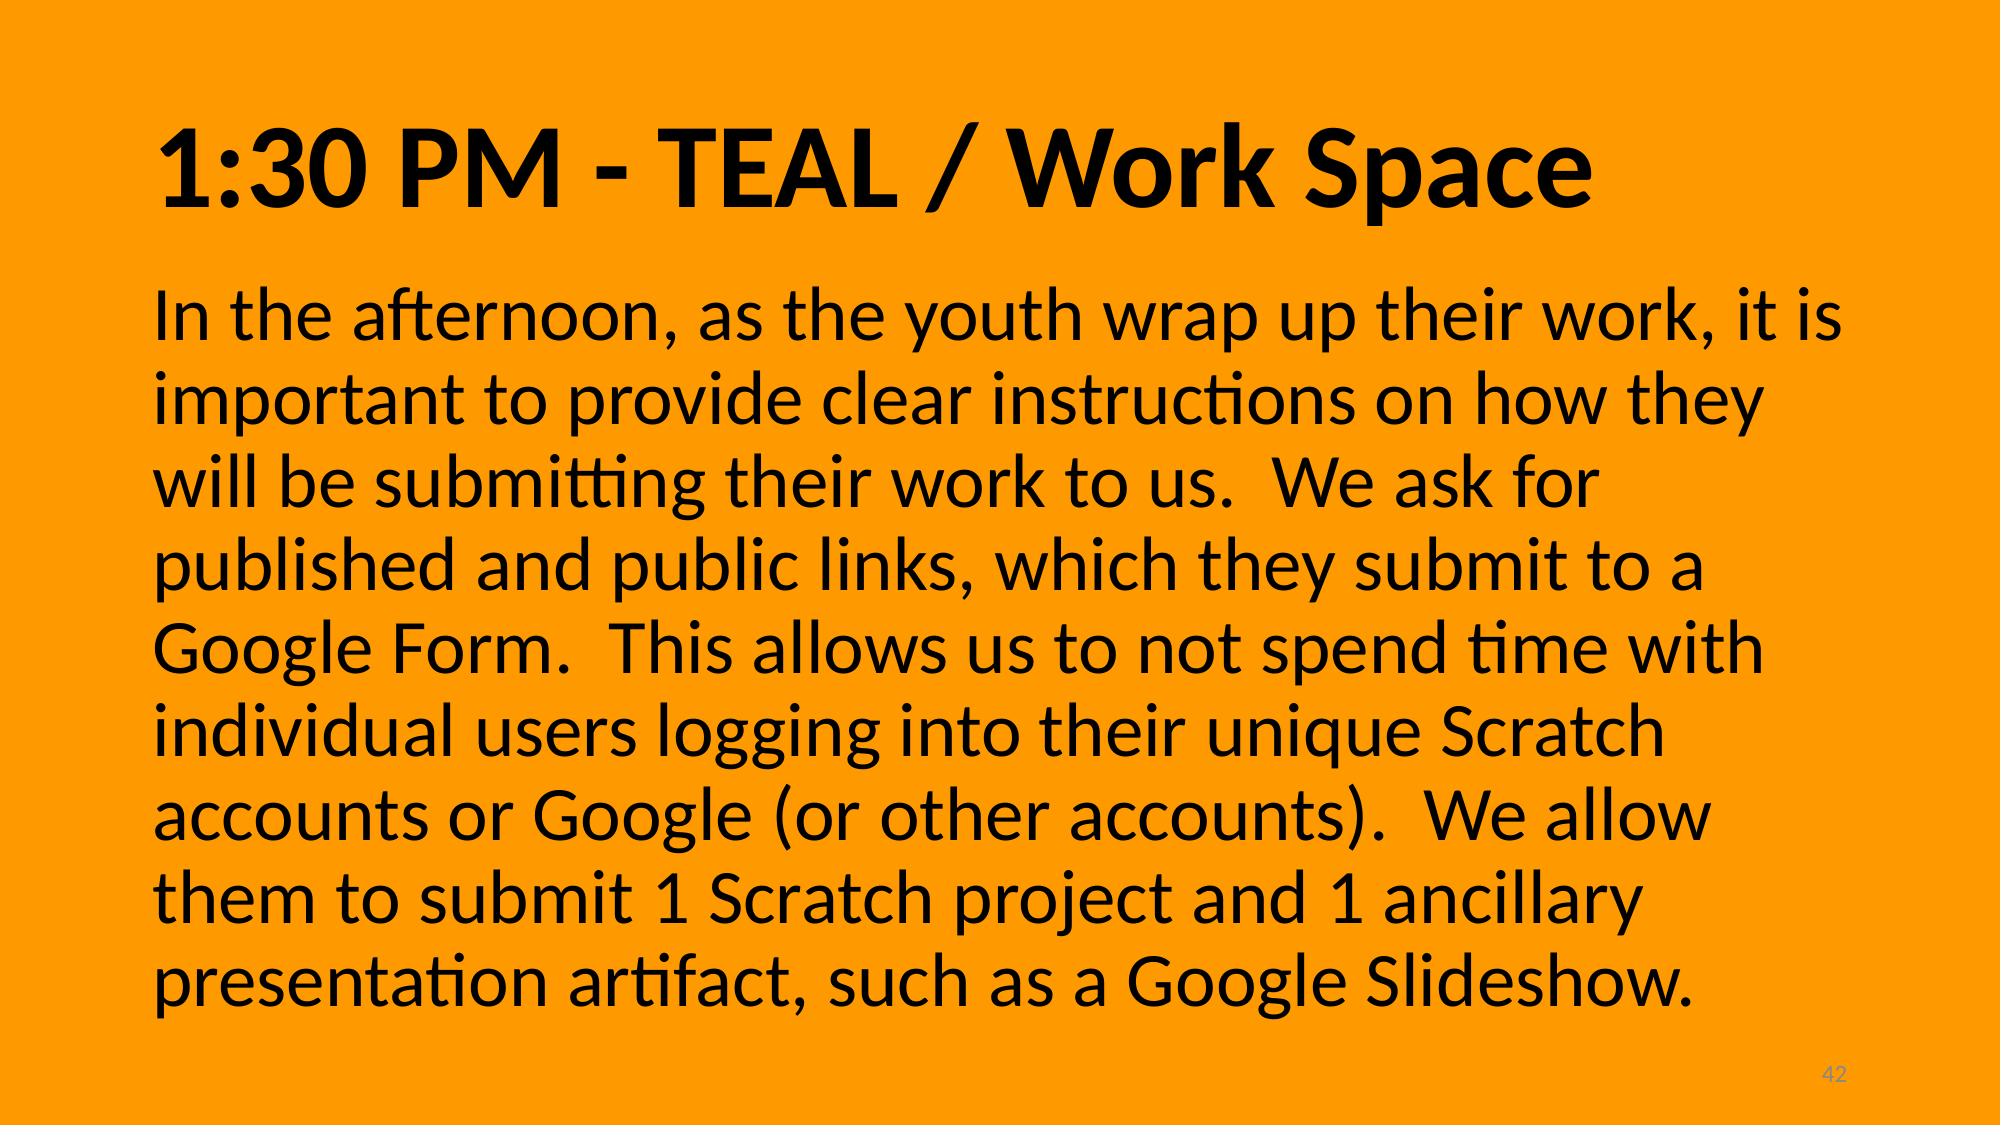

# 1:30 PM - TEAL / Work Space
In the afternoon, as the youth wrap up their work, it is important to provide clear instructions on how they will be submitting their work to us.  We ask for published and public links, which they submit to a Google Form.  This allows us to not spend time with individual users logging into their unique Scratch accounts or Google (or other accounts).  We allow them to submit 1 Scratch project and 1 ancillary presentation artifact, such as a Google Slideshow.
42